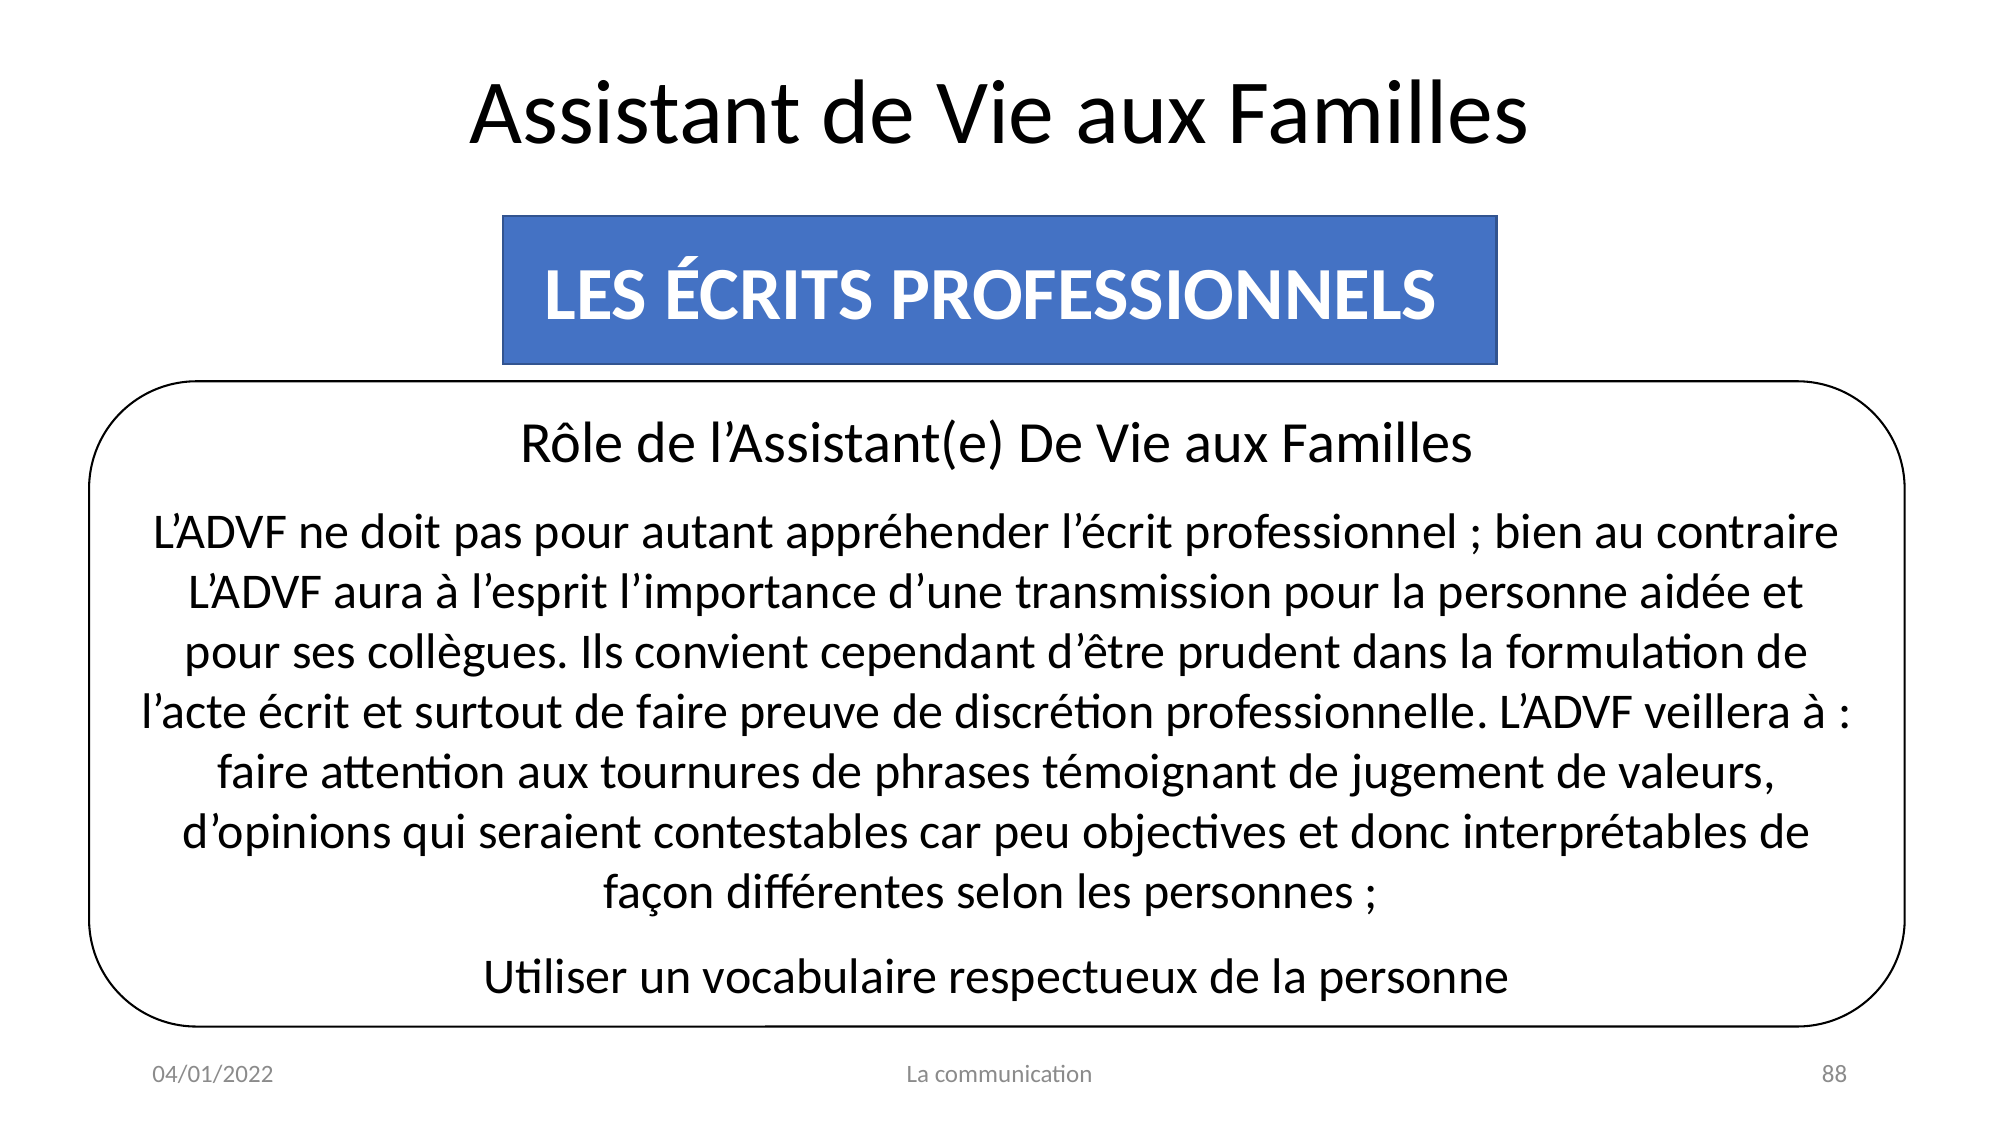

Assistant de Vie aux Familles
Les écrits Professionnels
Rôle de l’Assistant(e) De Vie aux Familles

L’ADVF ne doit pas pour autant appréhender l’écrit professionnel ; bien au contraire L’ADVF aura à l’esprit l’importance d’une transmission pour la personne aidée et pour ses collègues. Ils convient cependant d’être prudent dans la formulation de l’acte écrit et surtout de faire preuve de discrétion professionnelle. L’ADVF veillera à : faire attention aux tournures de phrases témoignant de jugement de valeurs, d’opinions qui seraient contestables car peu objectives et donc interprétables de façon différentes selon les personnes ;

Utiliser un vocabulaire respectueux de la personne
04/01/2022
La communication
88